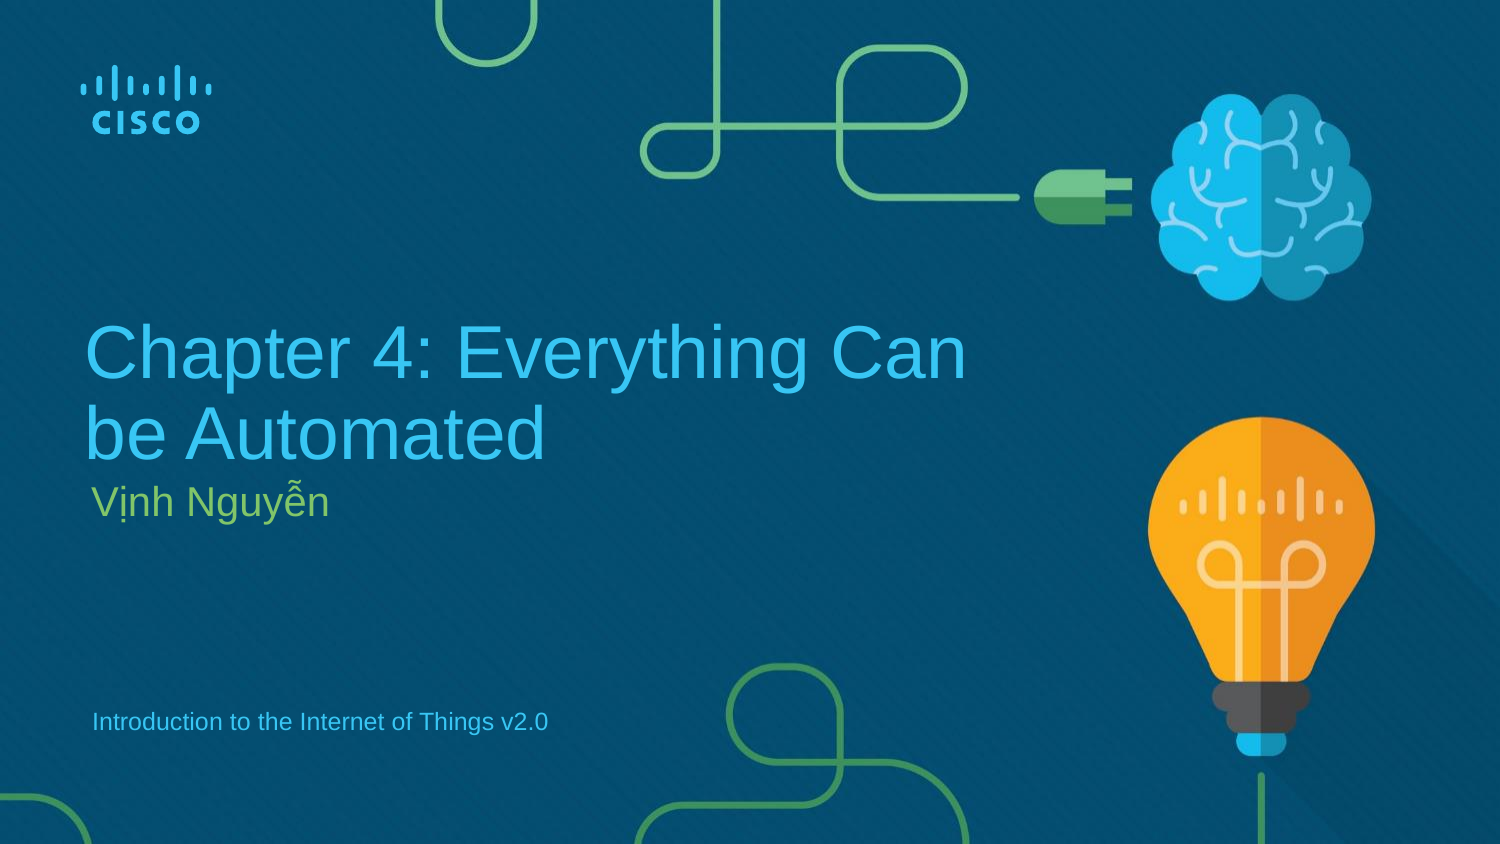

# Chapter 4: Everything Can be Automated
Vịnh Nguyễn
Introduction to the Internet of Things v2.0